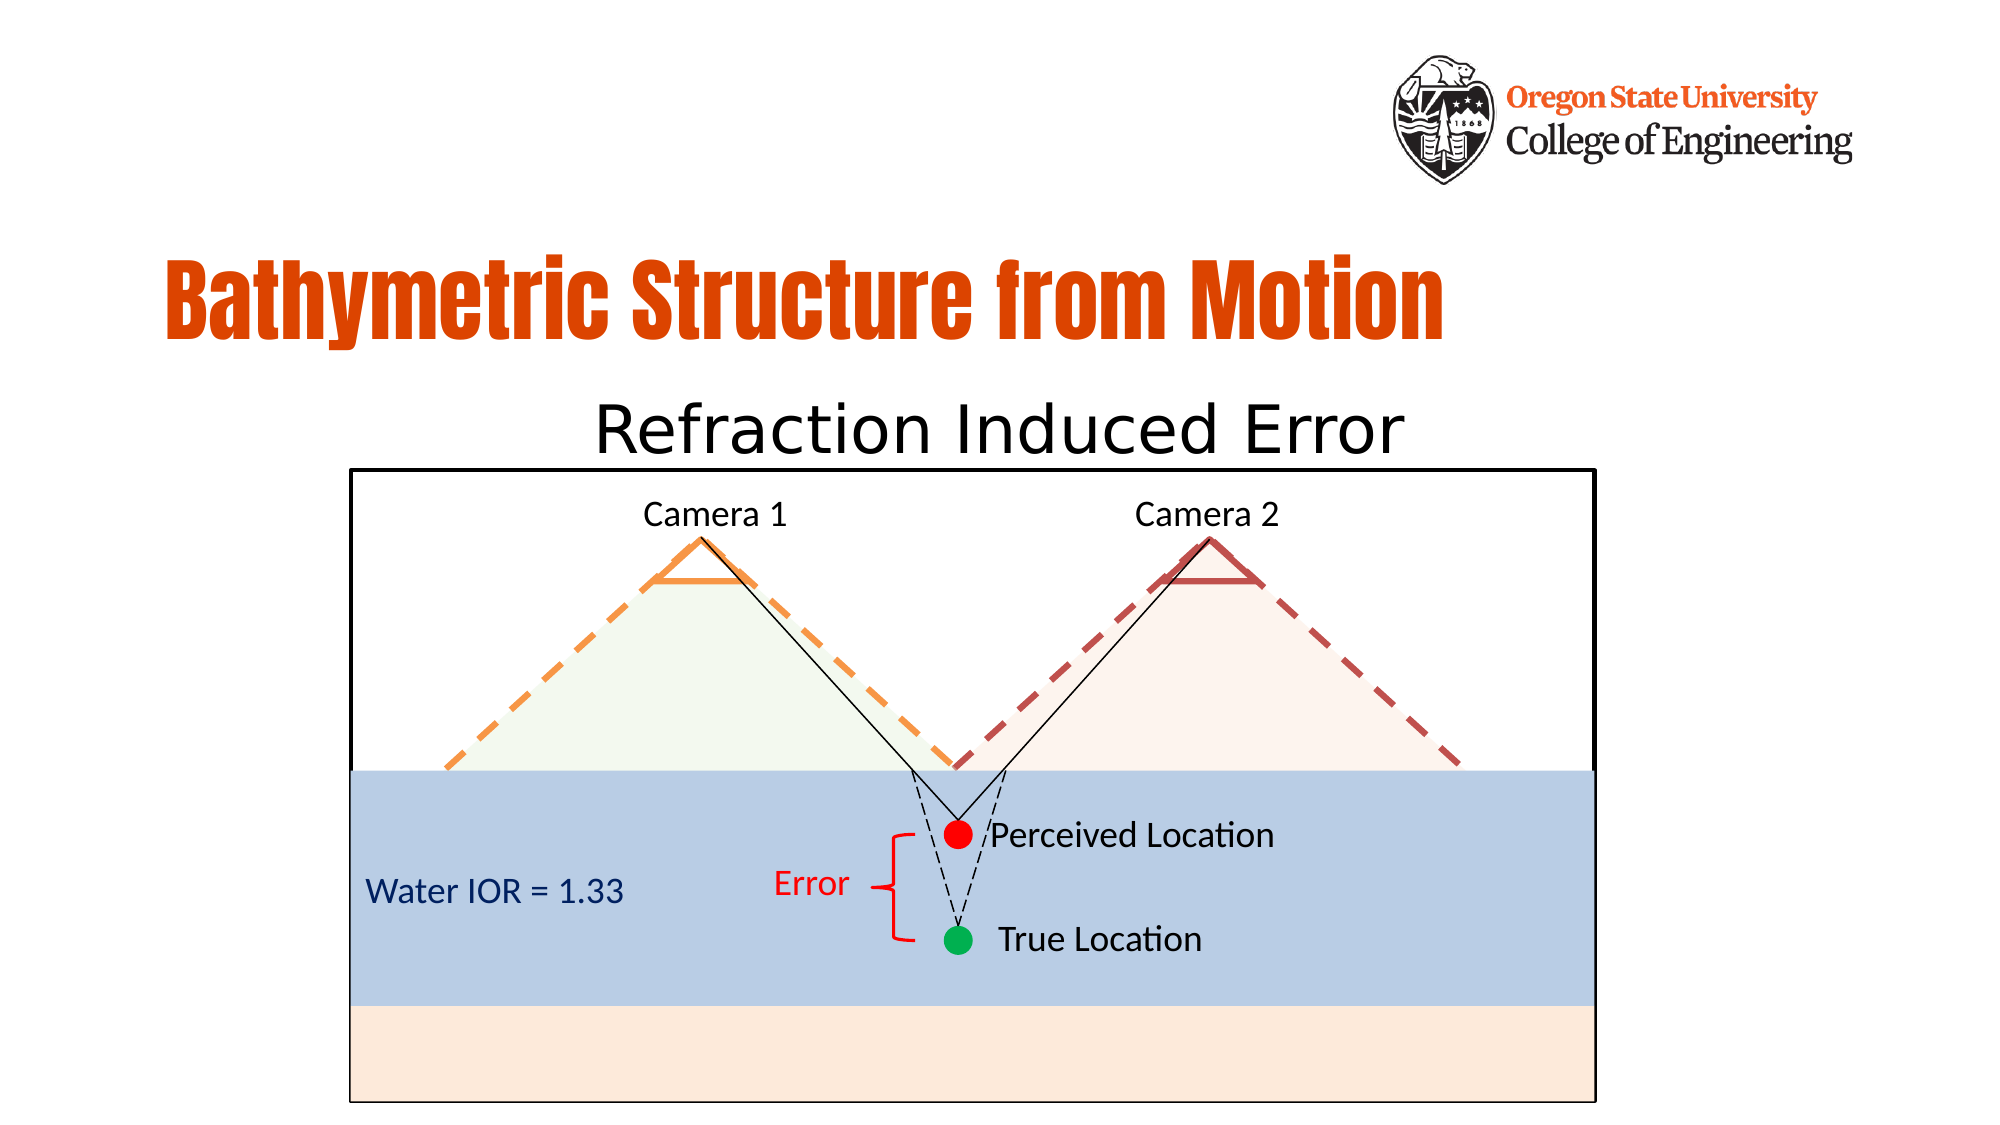

# Bathymetric Structure from Motion
Refraction Induced Error

Water IOR = 1.33
Perceived Location

Error
True Location

Camera 1
Camera 2